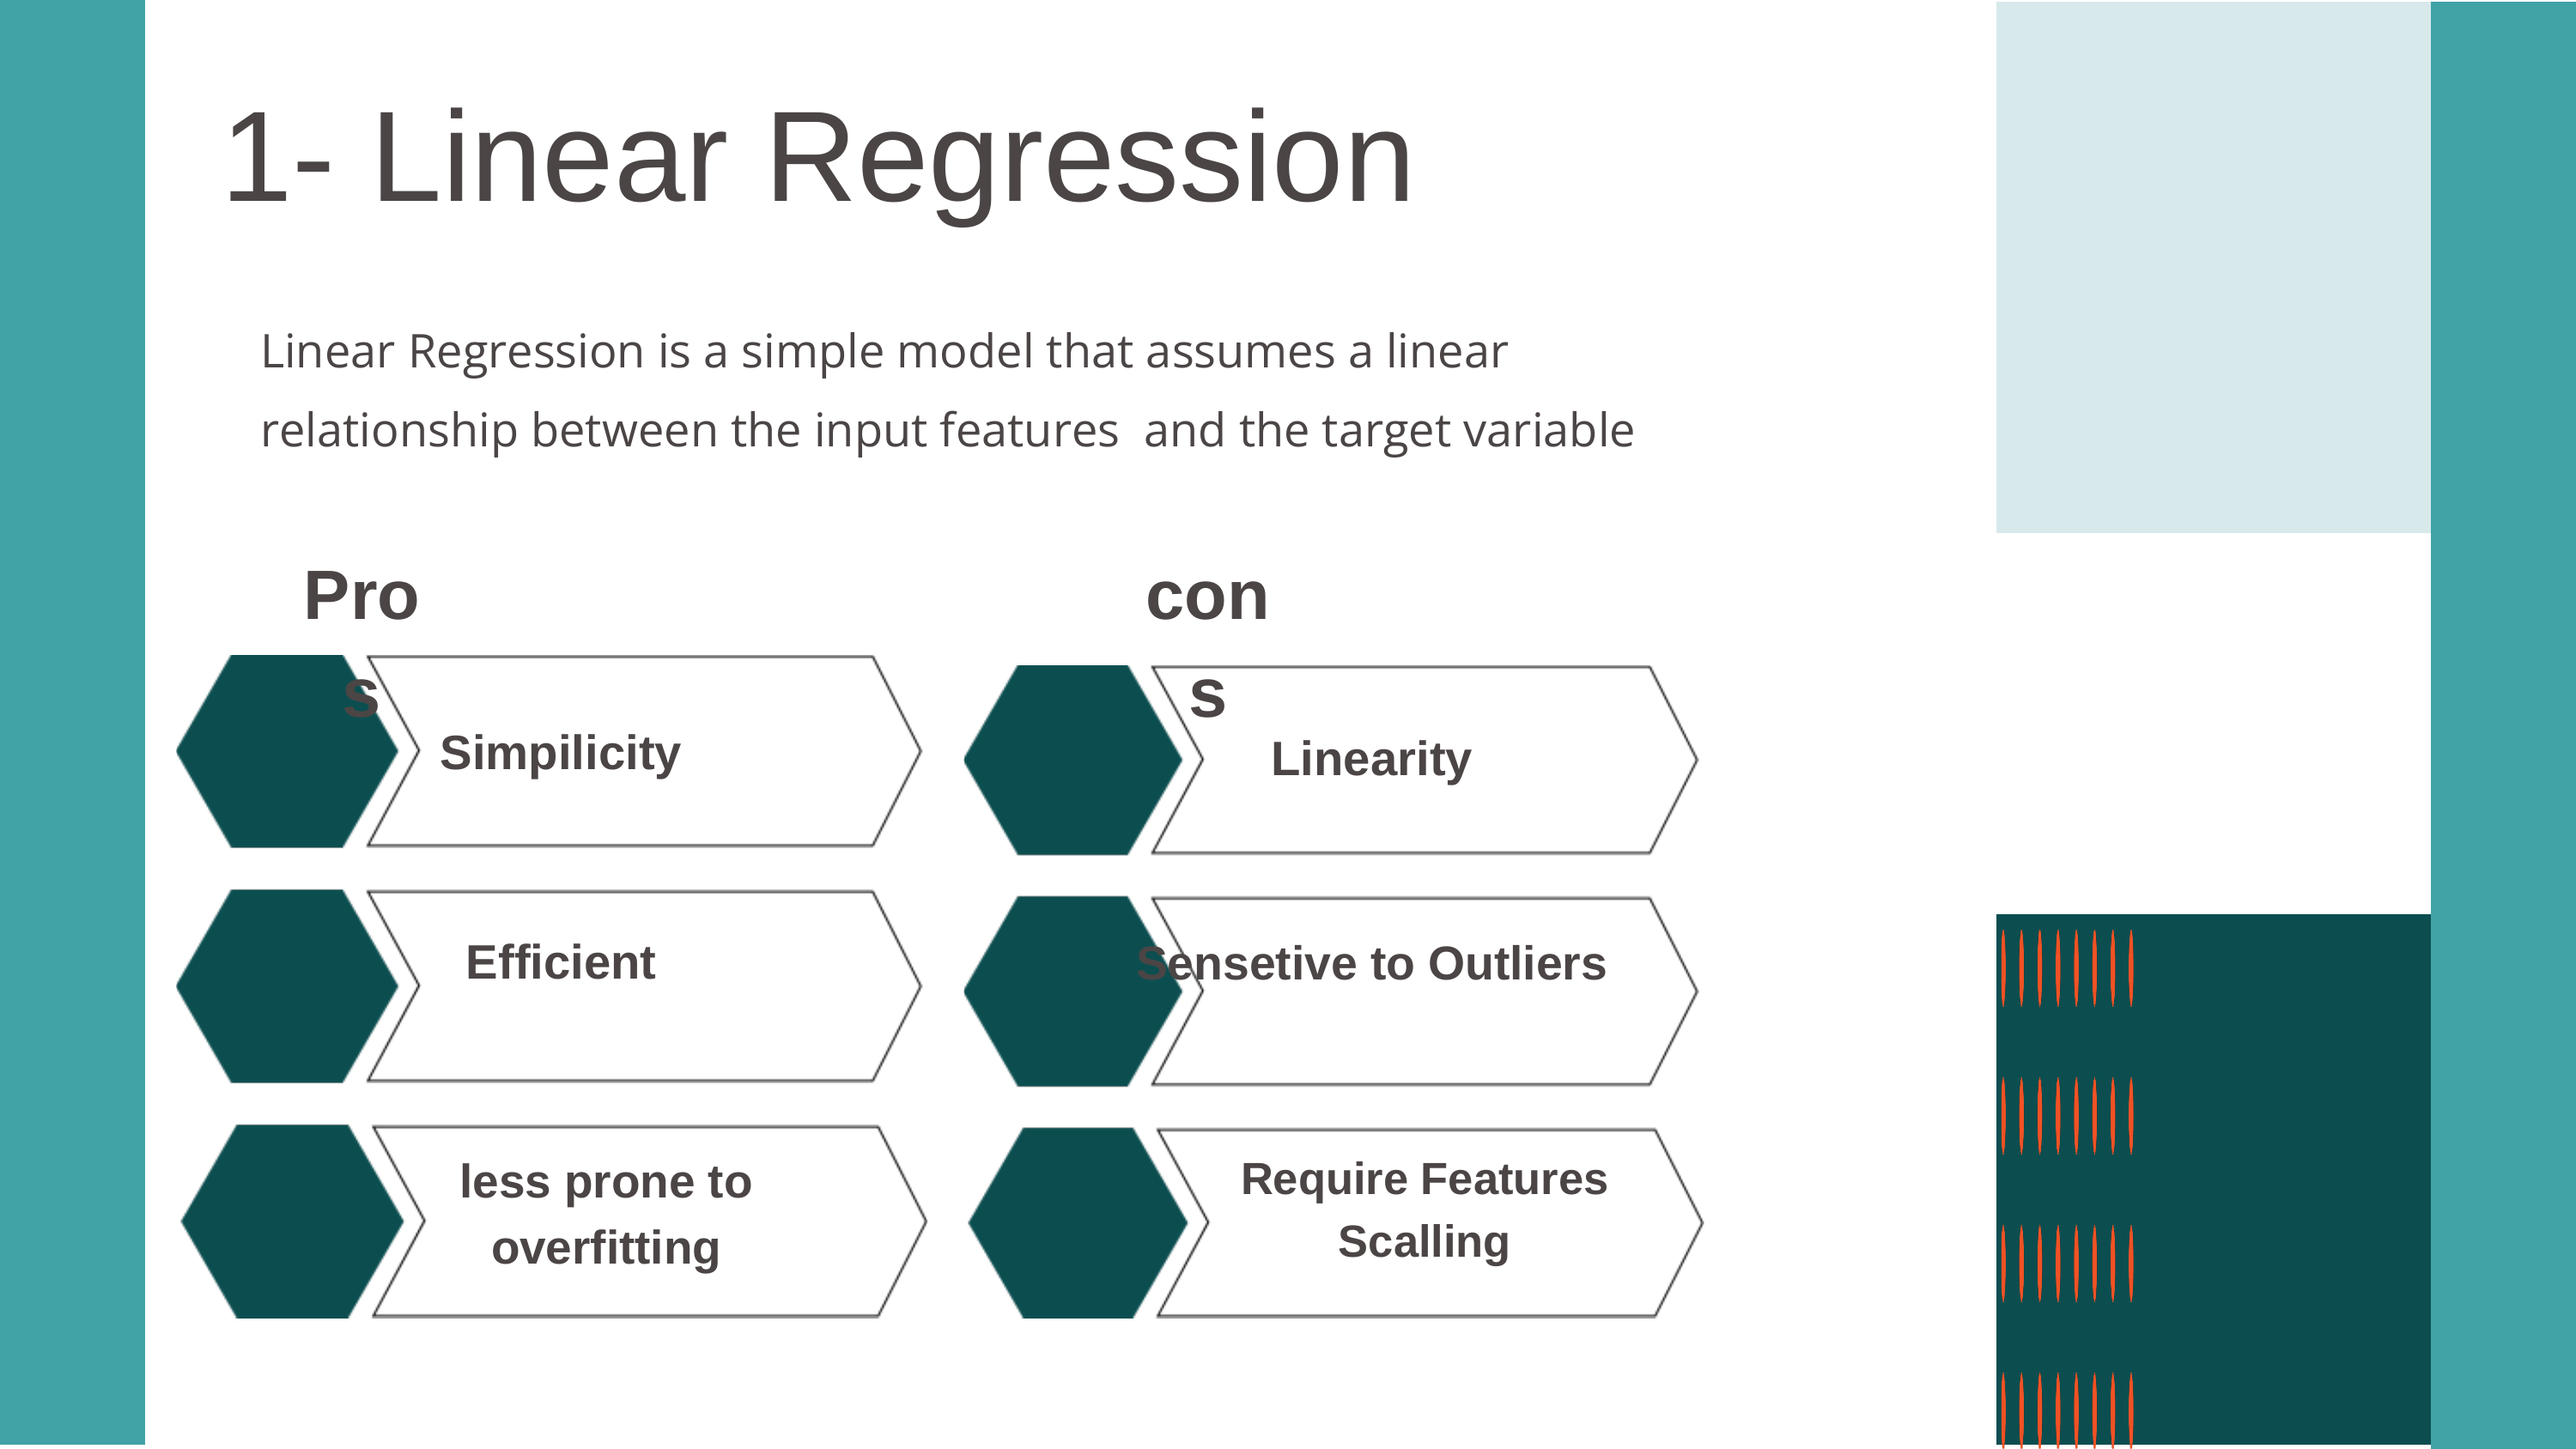

1- Linear Regression
Linear Regression is a simple model that assumes a linear relationship between the input features  and the target variable
Pros
cons

Simpilicity
Linearity

Efficient
Sensetive to Outliers

Require Features Scalling
less prone to overfitting